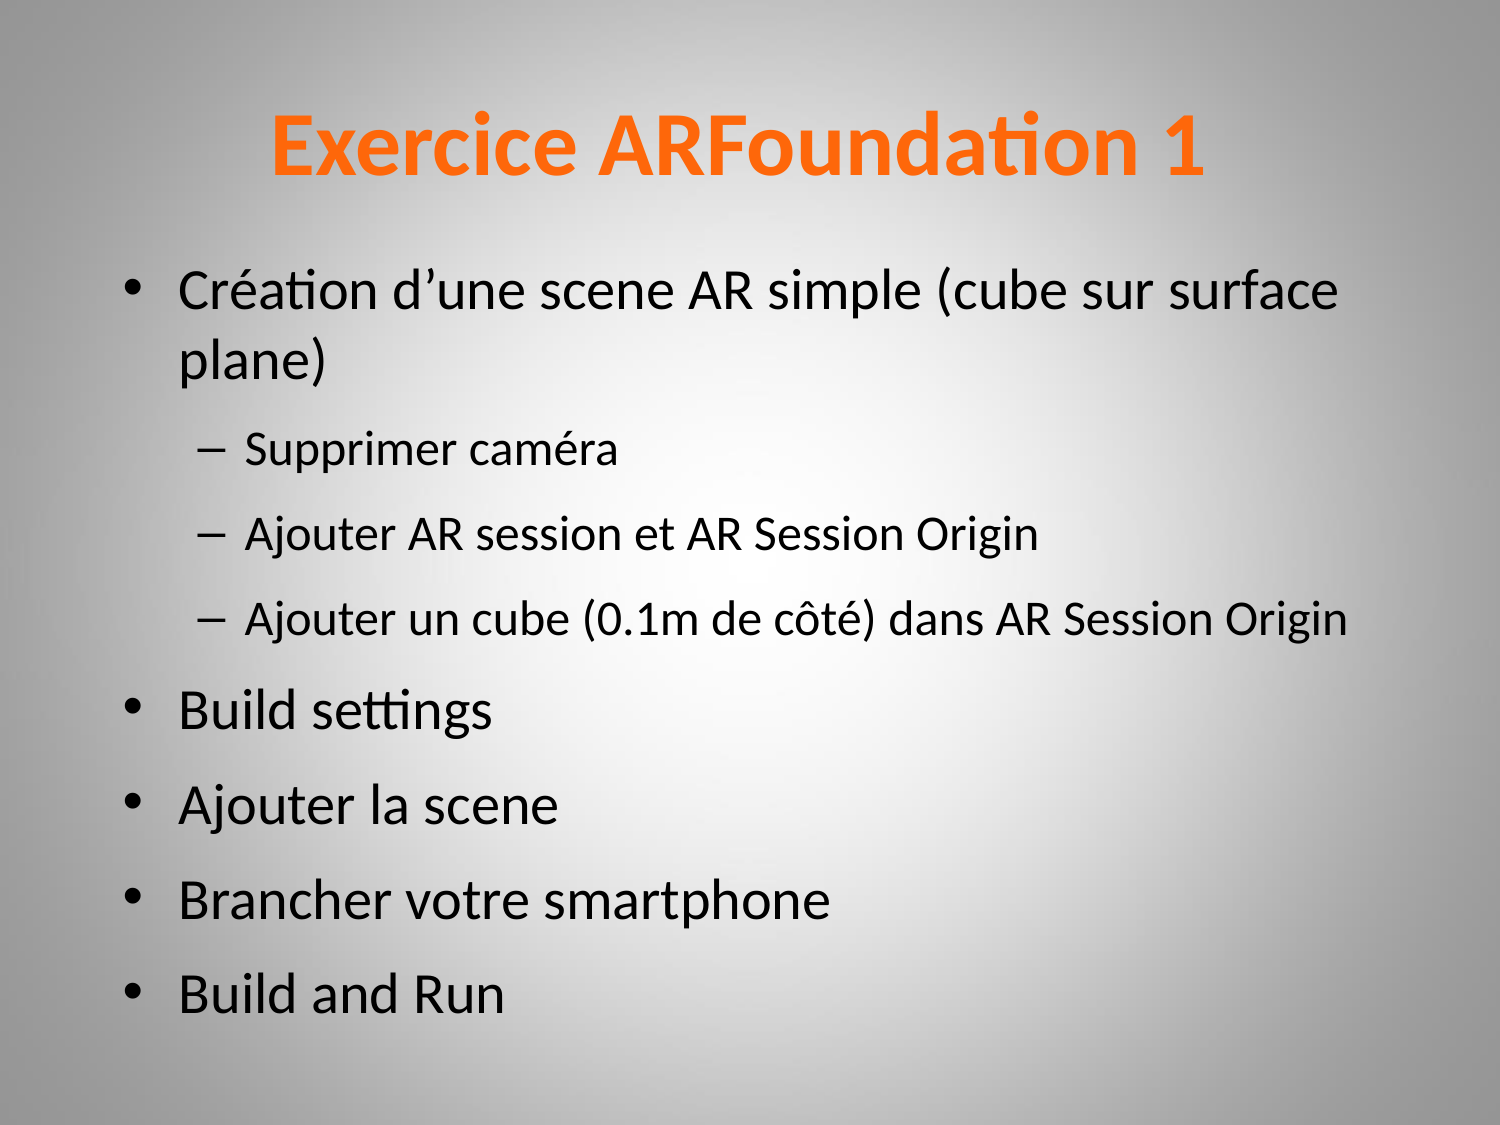

Exercice ARFoundation 1
Création d’une scene AR simple (cube sur surface plane)
Supprimer caméra
Ajouter AR session et AR Session Origin
Ajouter un cube (0.1m de côté) dans AR Session Origin
Build settings
Ajouter la scene
Brancher votre smartphone
Build and Run